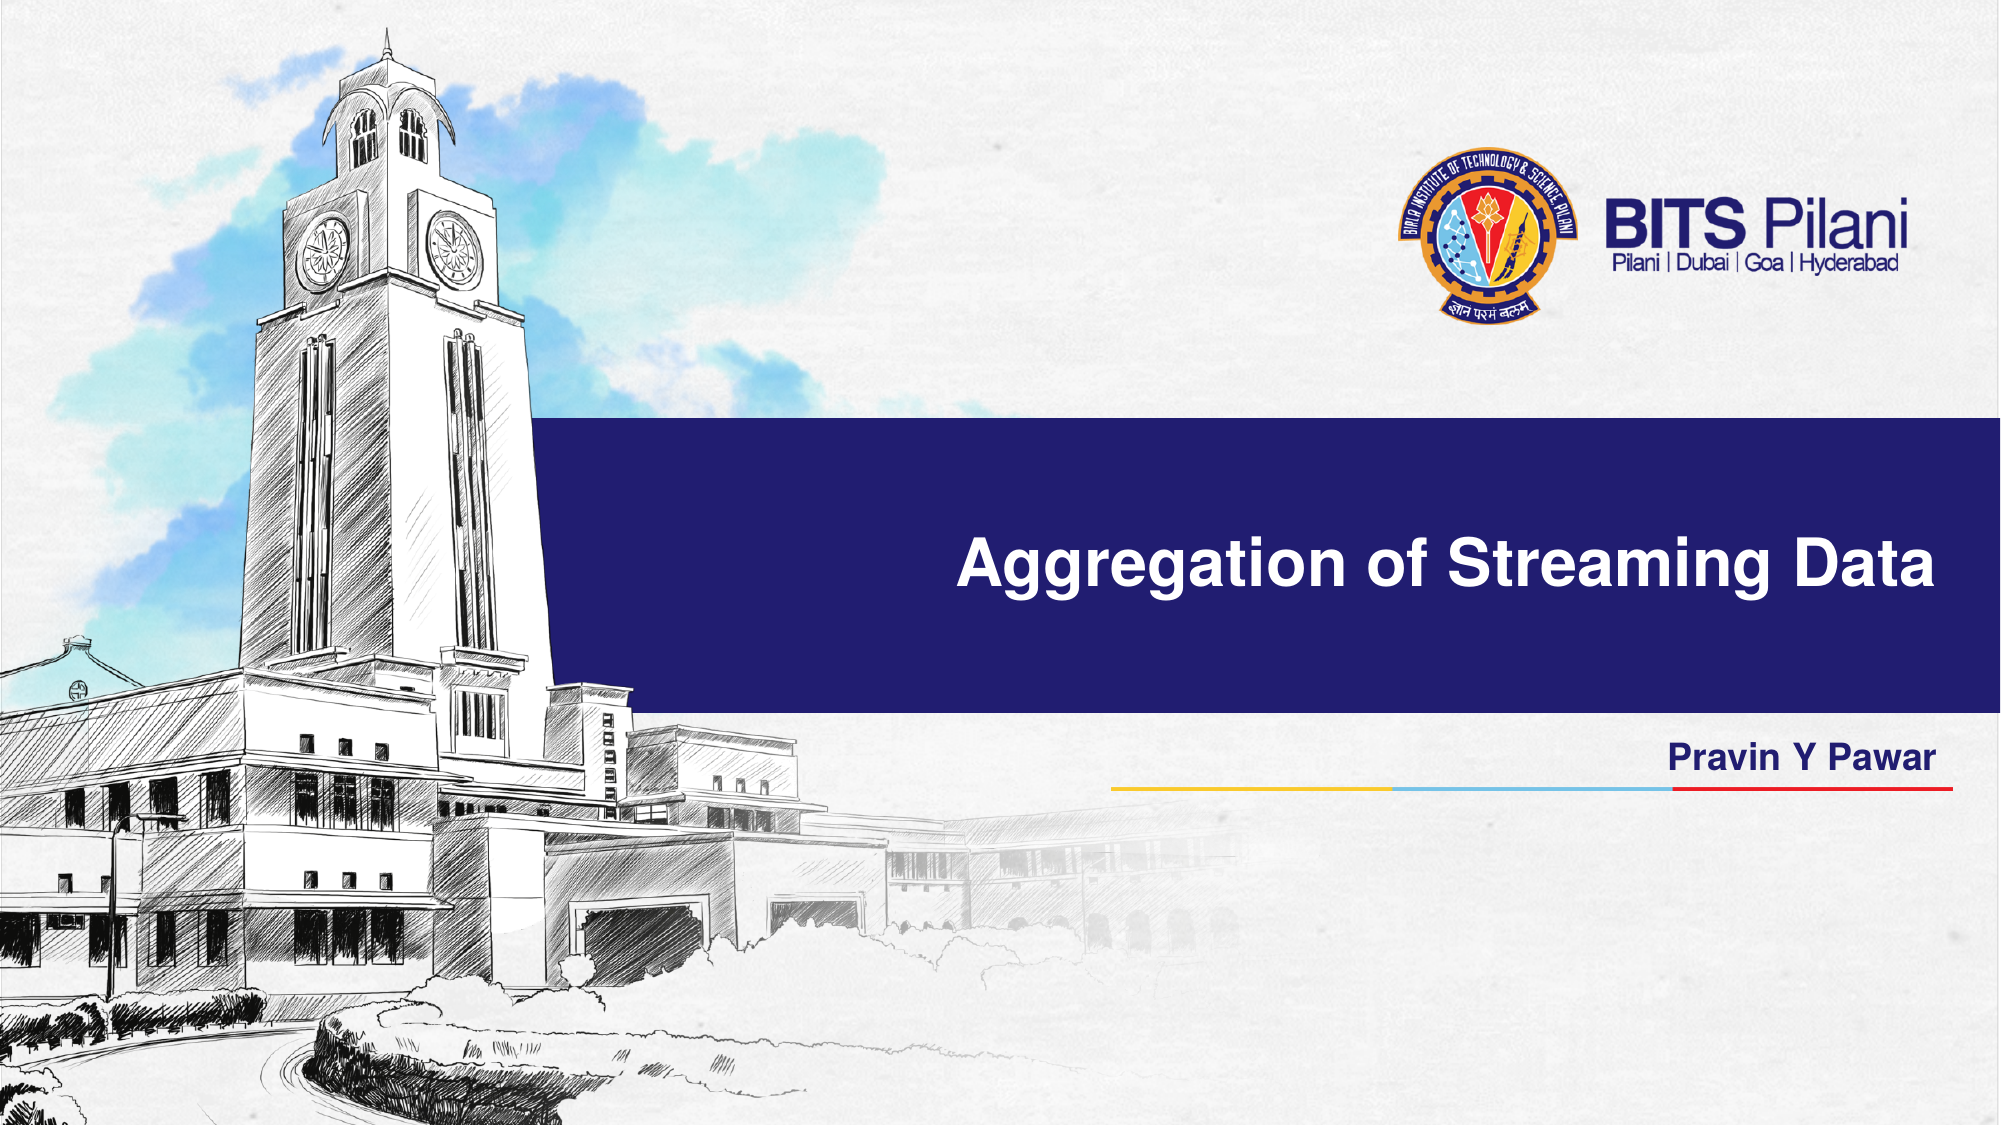

# Aggregation of Streaming Data
Pravin Y Pawar